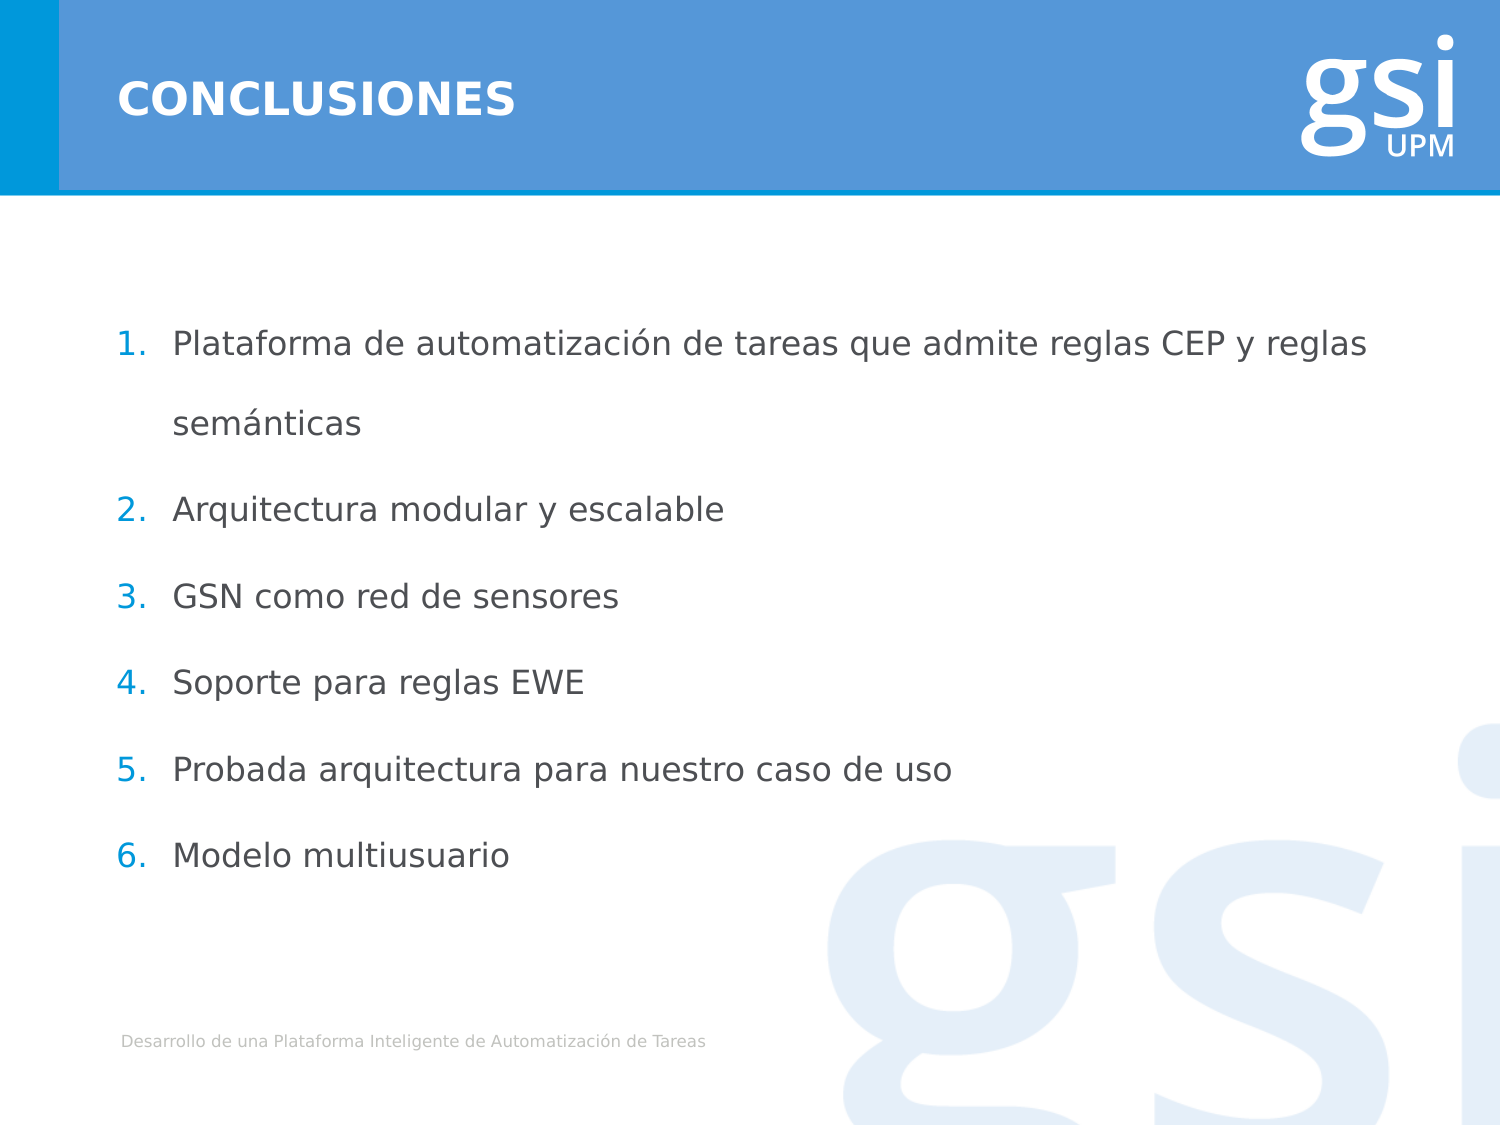

# CONCLUSIONES
Plataforma de automatización de tareas que admite reglas CEP y reglas semánticas
Arquitectura modular y escalable
GSN como red de sensores
Soporte para reglas EWE
Probada arquitectura para nuestro caso de uso
Modelo multiusuario